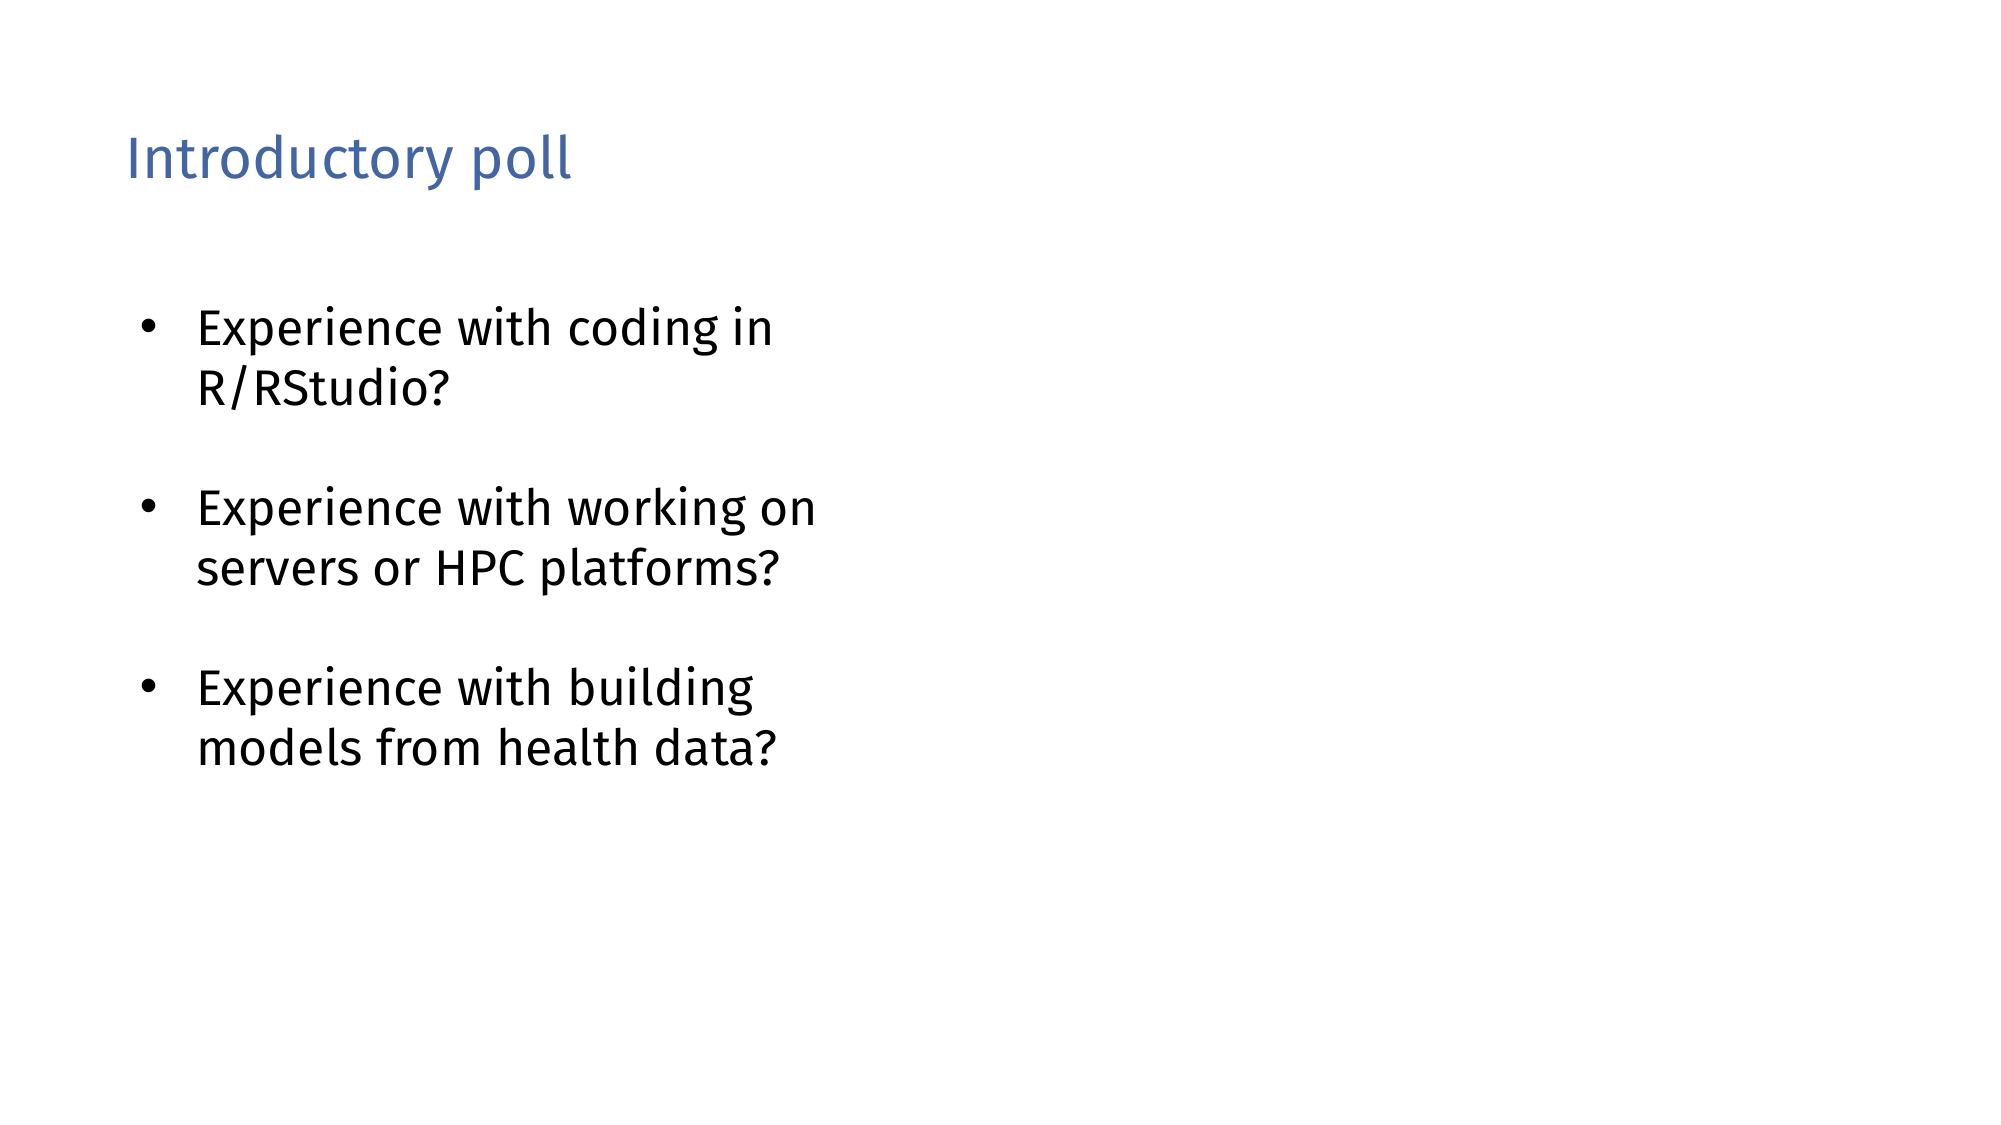

Introductory poll
Experience with coding in R/RStudio?
Experience with working on servers or HPC platforms?

Experience with building models from health data?